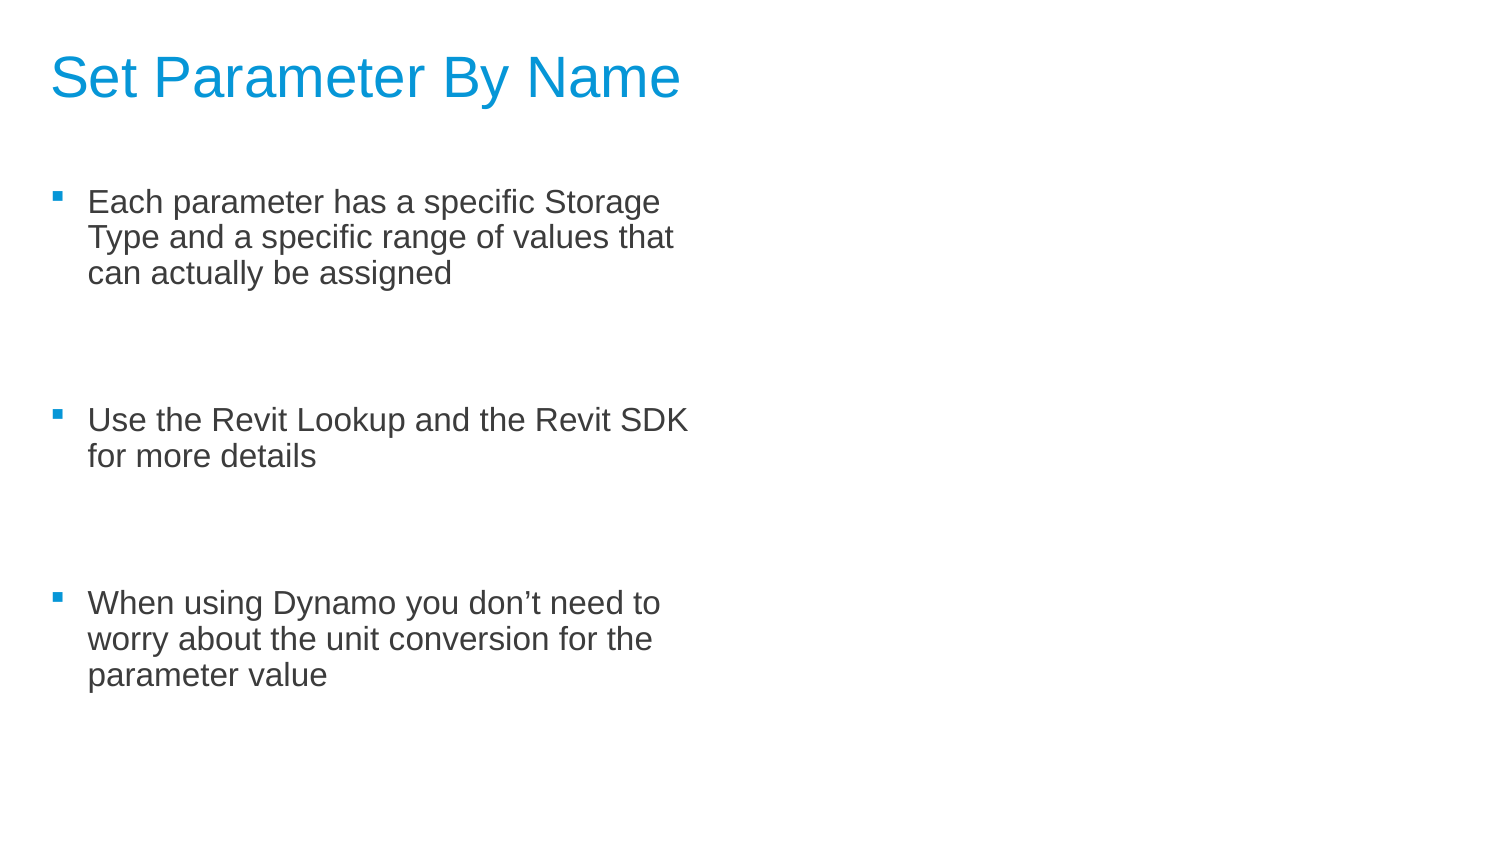

# Set Parameter By Name

Each parameter has a specific Storage Type and a specific range of values that can actually be assigned

Use the Revit Lookup and the Revit SDK for more details

When using Dynamo you don’t need to worry about the unit conversion for the parameter value